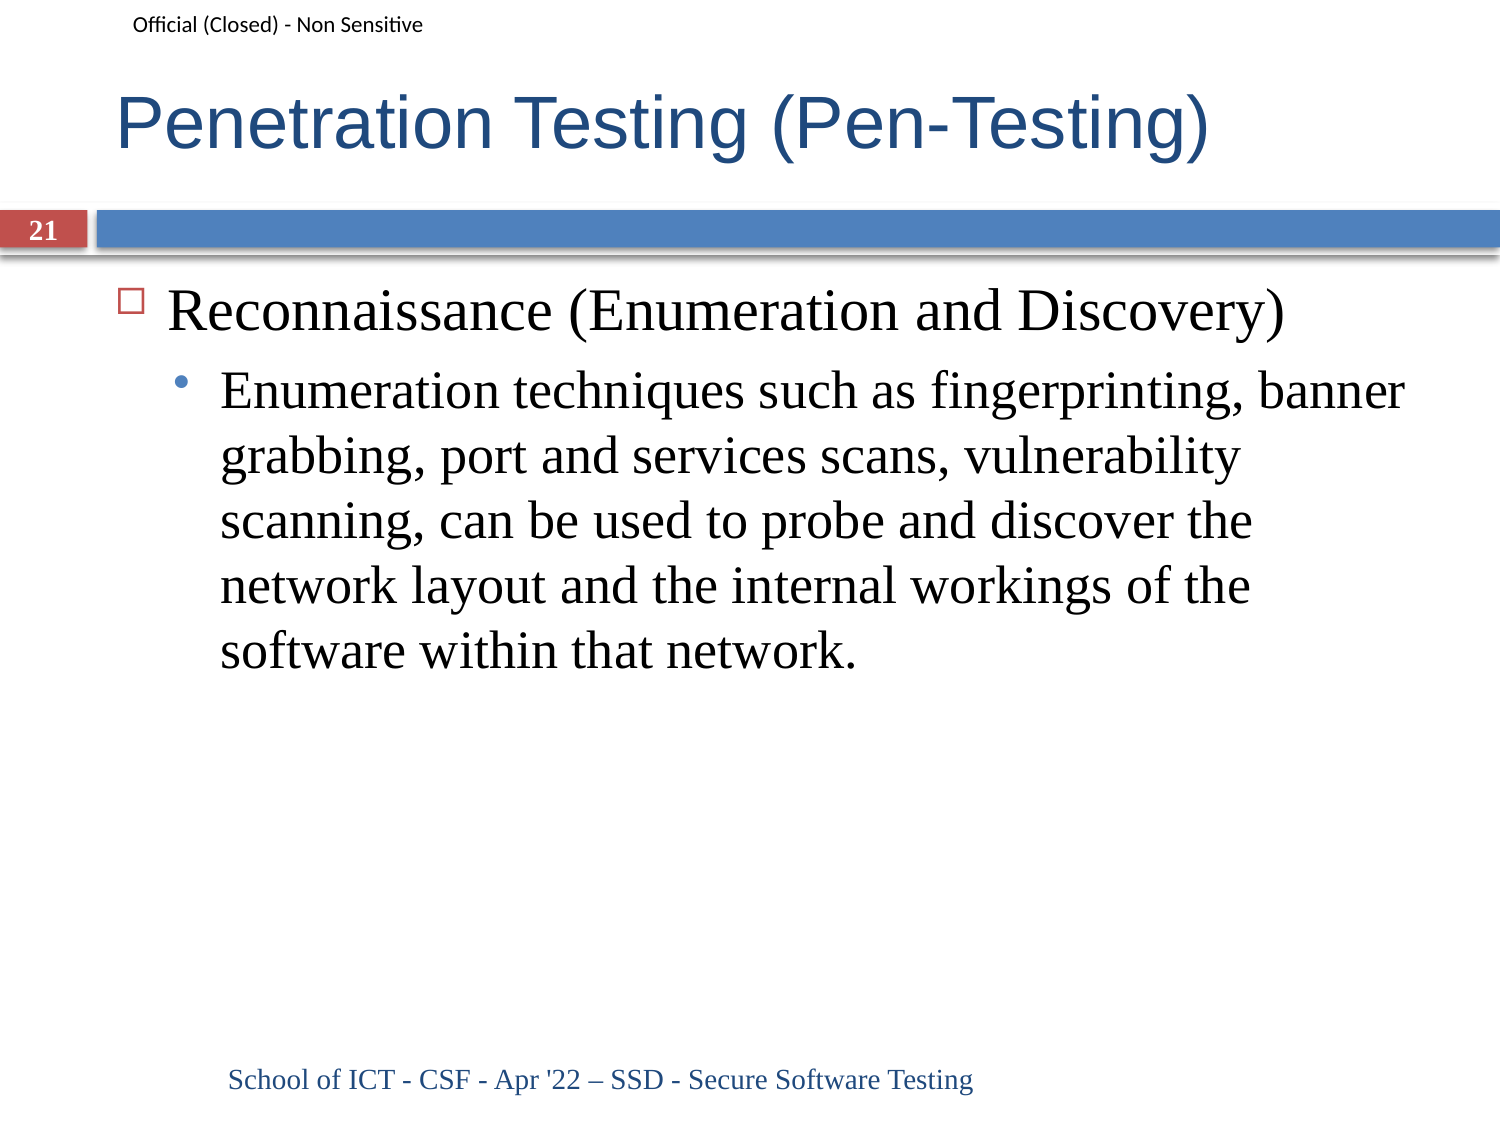

# Penetration Testing (Pen-Testing)
21
Reconnaissance (Enumeration and Discovery)
Enumeration techniques such as fingerprinting, banner grabbing, port and services scans, vulnerability scanning, can be used to probe and discover the network layout and the internal workings of the software within that network.
School of ICT - CSF - Apr '22 – SSD - Secure Software Testing